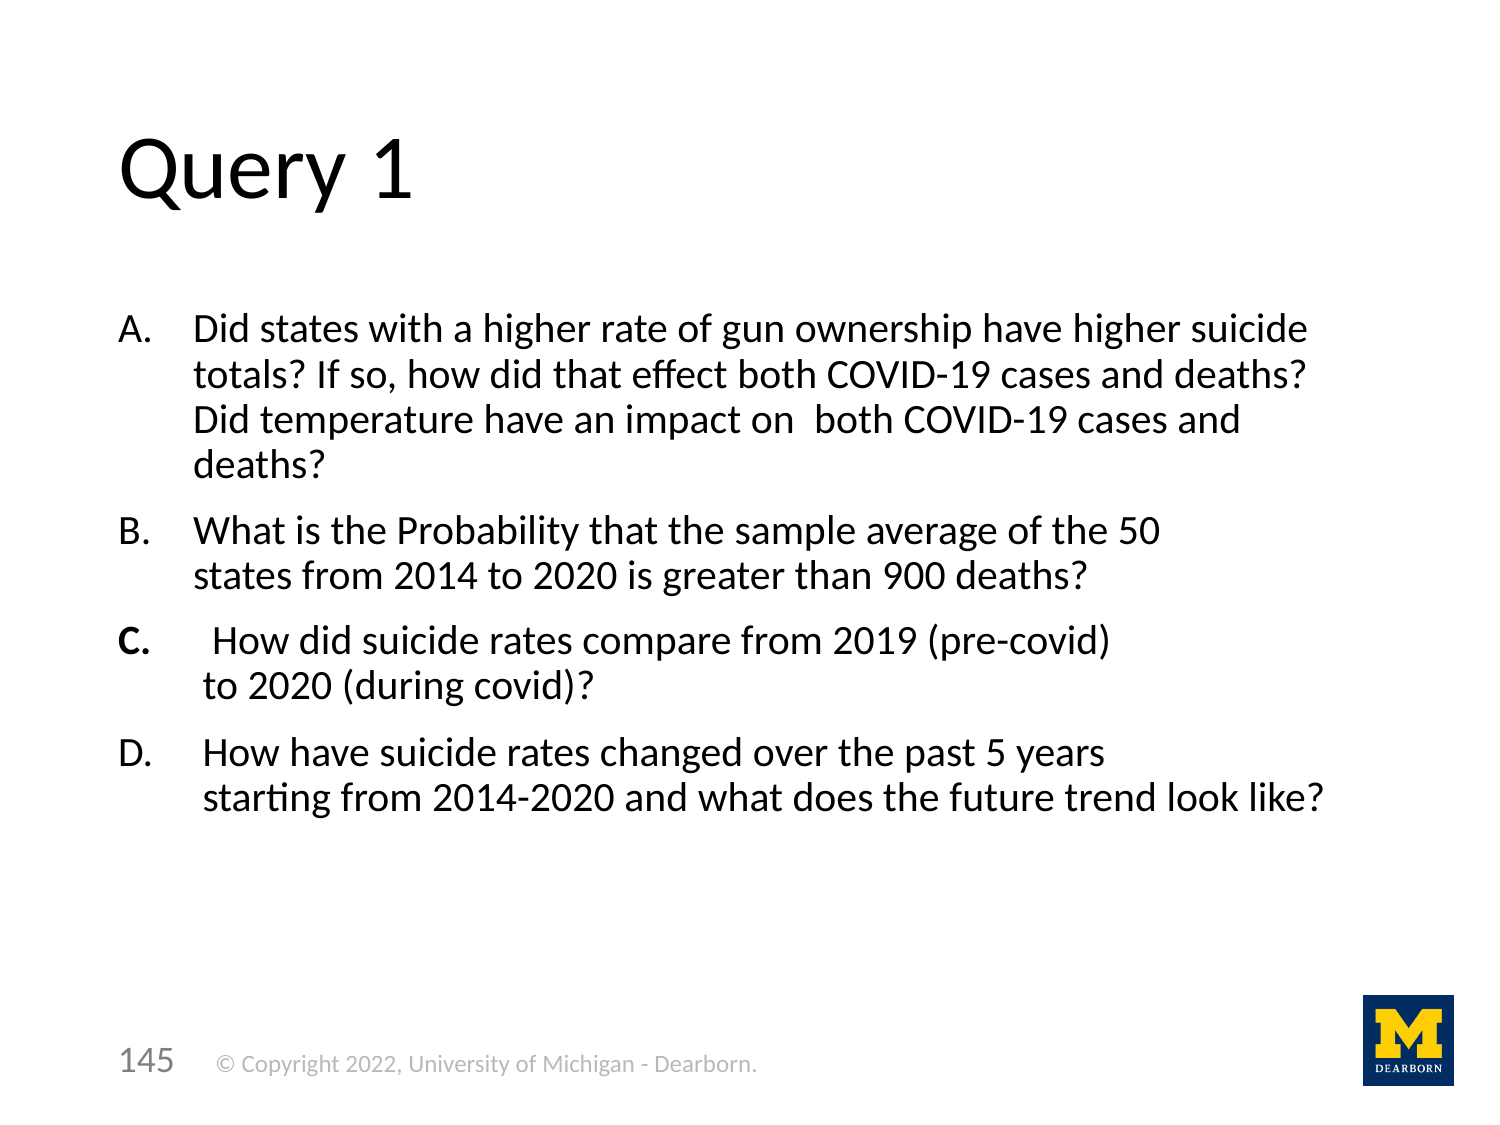

# Query 1
Did states with a higher rate of gun ownership have higher suicide totals? If so, how did that effect both COVID-19 cases and deaths? Did temperature have an impact on  both COVID-19 cases and deaths?
What is the Probability that the sample average of the 50 states from 2014 to 2020 is greater than 900 deaths?
 How did suicide rates compare from 2019 (pre-covid) to 2020 (during covid)?
How have suicide rates changed over the past 5 years starting from 2014-2020 and what does the future trend look like?